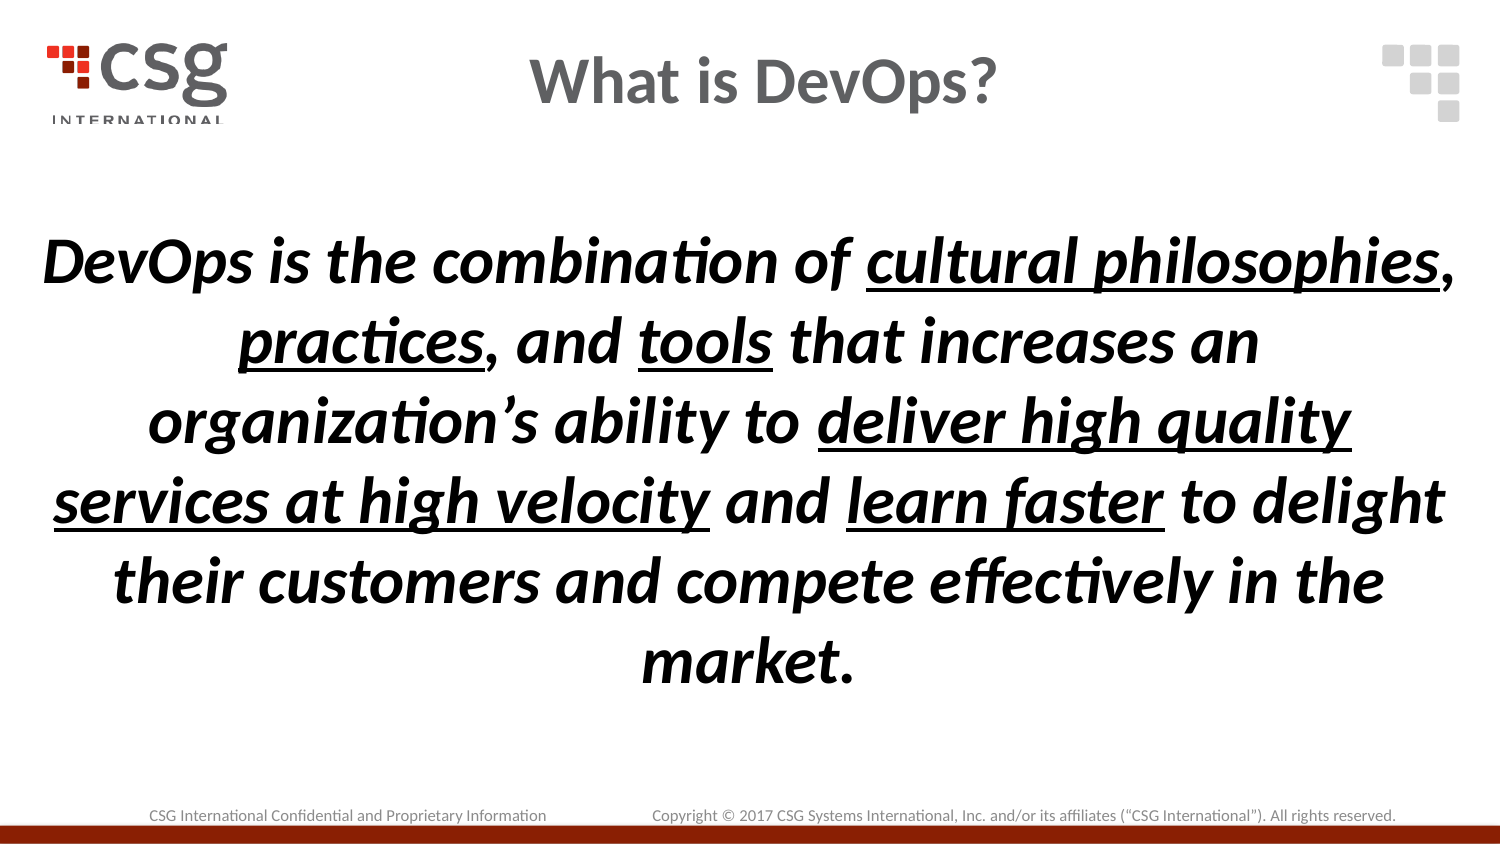

# What is DevOps?
DevOps is the combination of cultural philosophies, practices, and tools that increases an organization’s ability to deliver high quality services at high velocity and learn faster to delight their customers and compete effectively in the market.